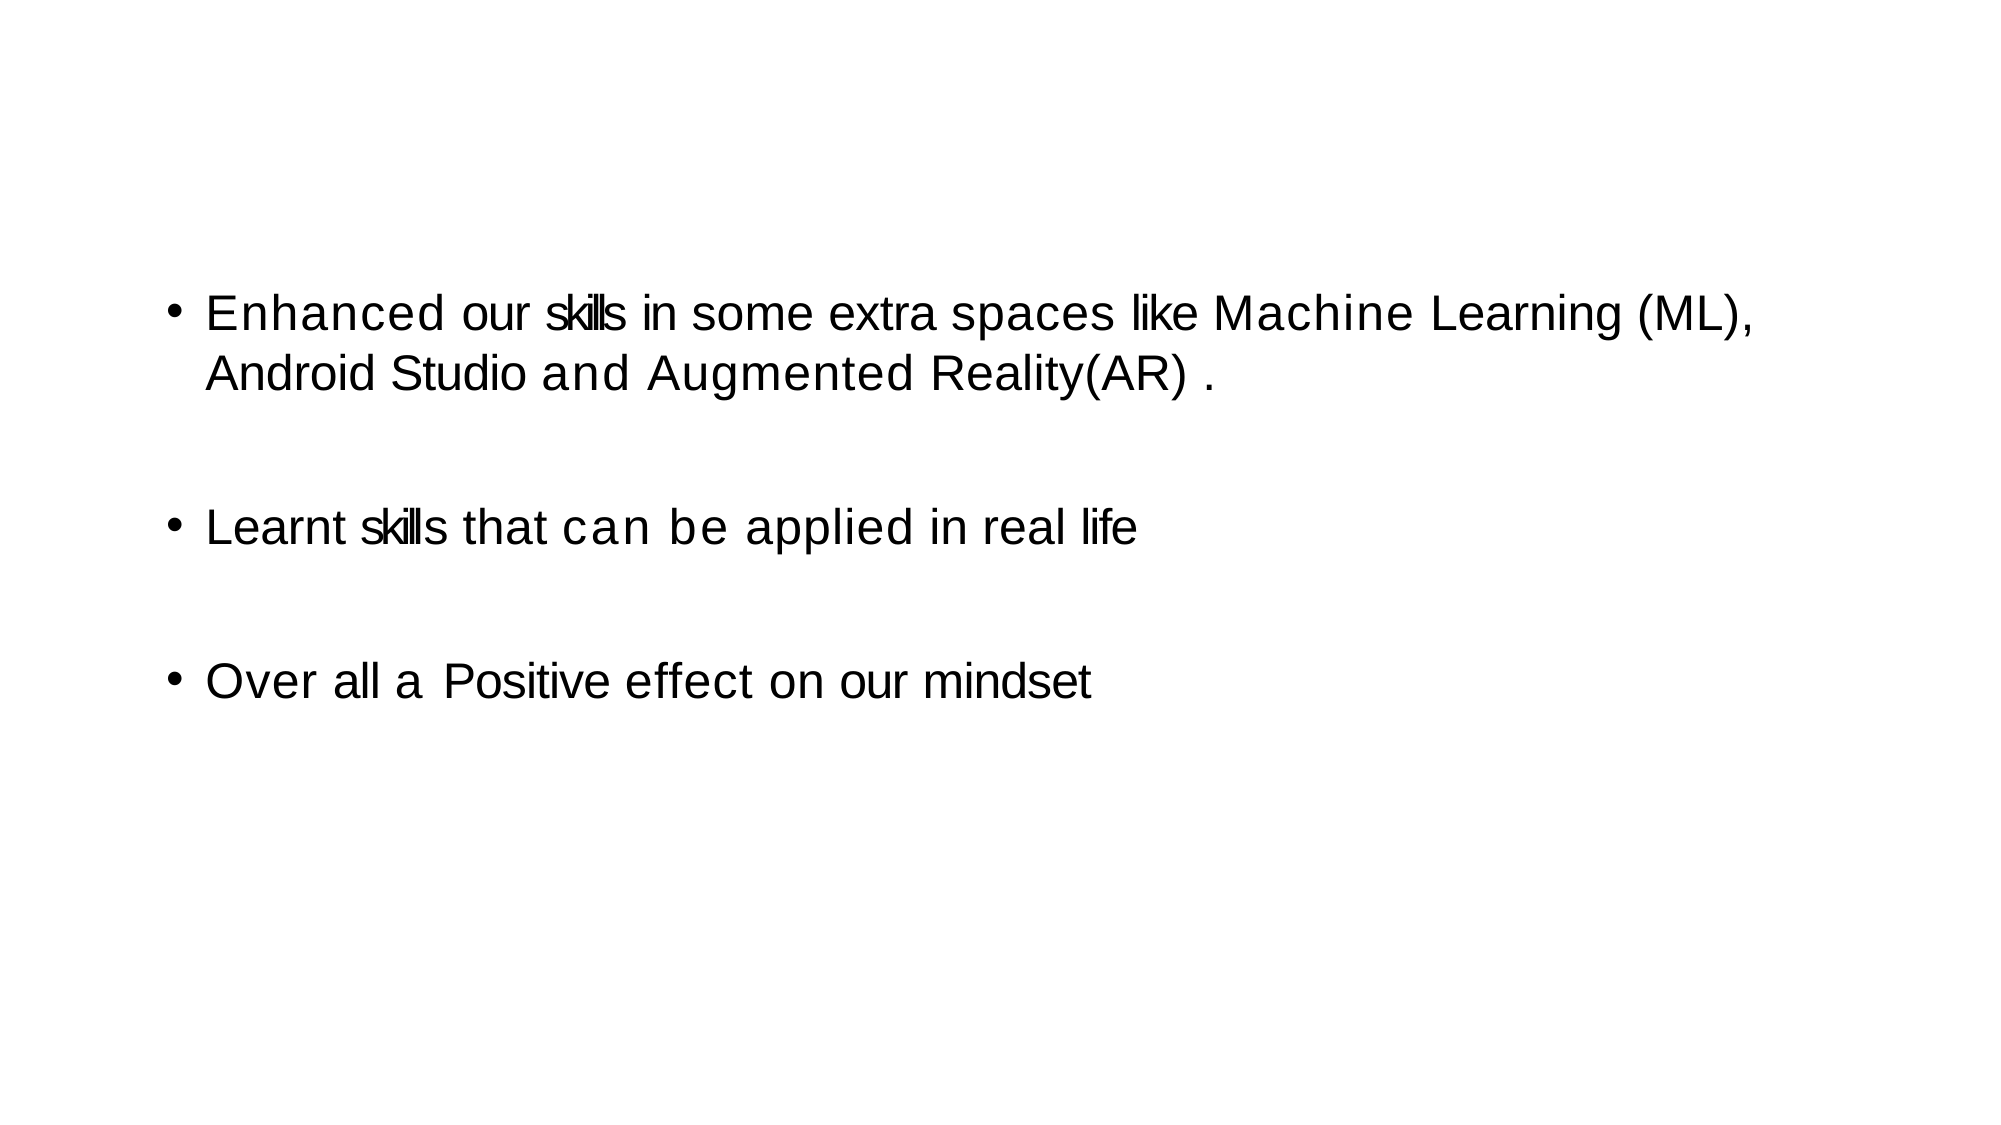

Enhanced our skills in some extra spaces like Machine Learning (ML),  Android Studio and Augmented Reality(AR) .

Learnt skills that can be applied in real life

Over all a Positive effect on our mindset